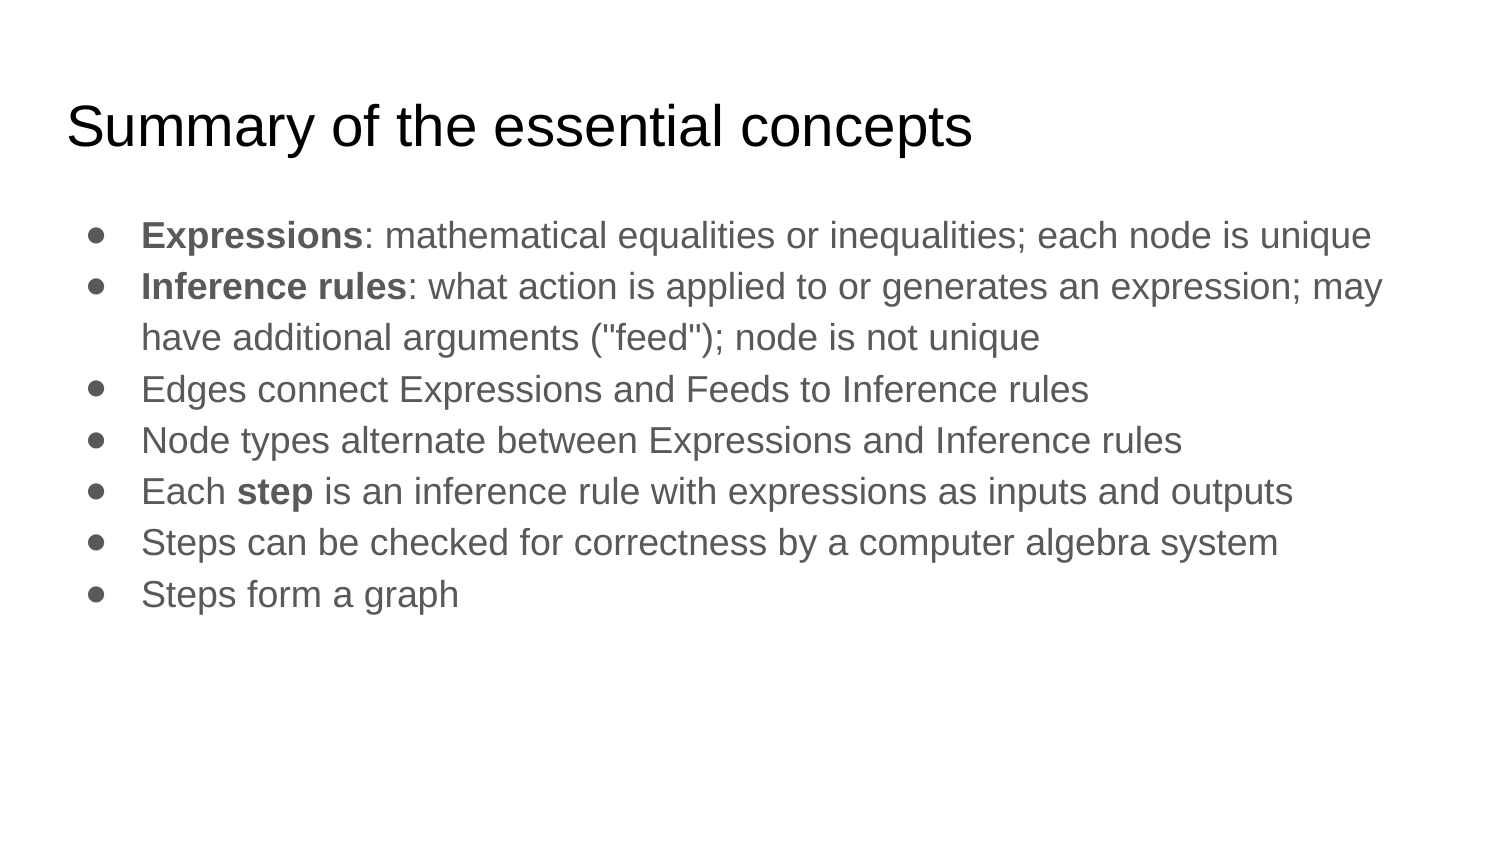

# Summary of the essential concepts
Expressions: mathematical equalities or inequalities; each node is unique
Inference rules: what action is applied to or generates an expression; may have additional arguments ("feed"); node is not unique
Edges connect Expressions and Feeds to Inference rules
Node types alternate between Expressions and Inference rules
Each step is an inference rule with expressions as inputs and outputs
Steps can be checked for correctness by a computer algebra system
Steps form a graph